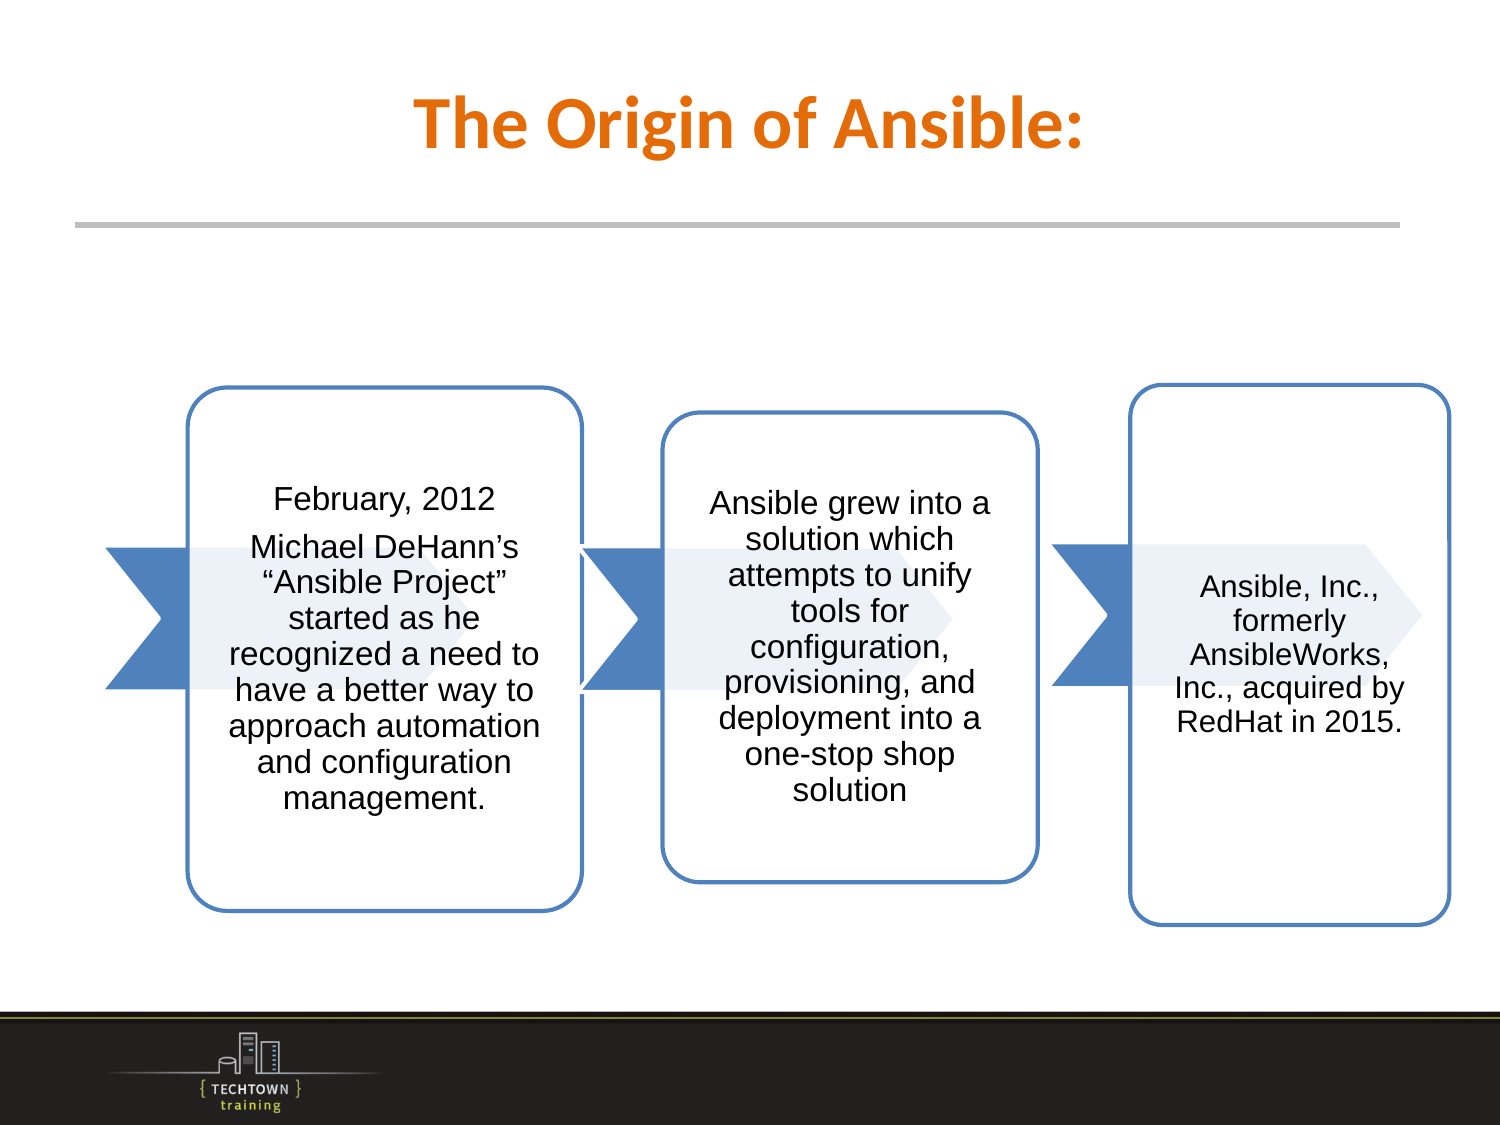

# The Origin of Ansible:

Ansible, Inc., formerly AnsibleWorks, Inc., acquired by RedHat in 2015.
February, 2012
Michael DeHann’s “Ansible Project” started as he recognized a need to have a better way to approach automation and configuration management.

Ansible grew into a solution which attempts to unify tools for configuration, provisioning, and deployment into a one-stop shop solution